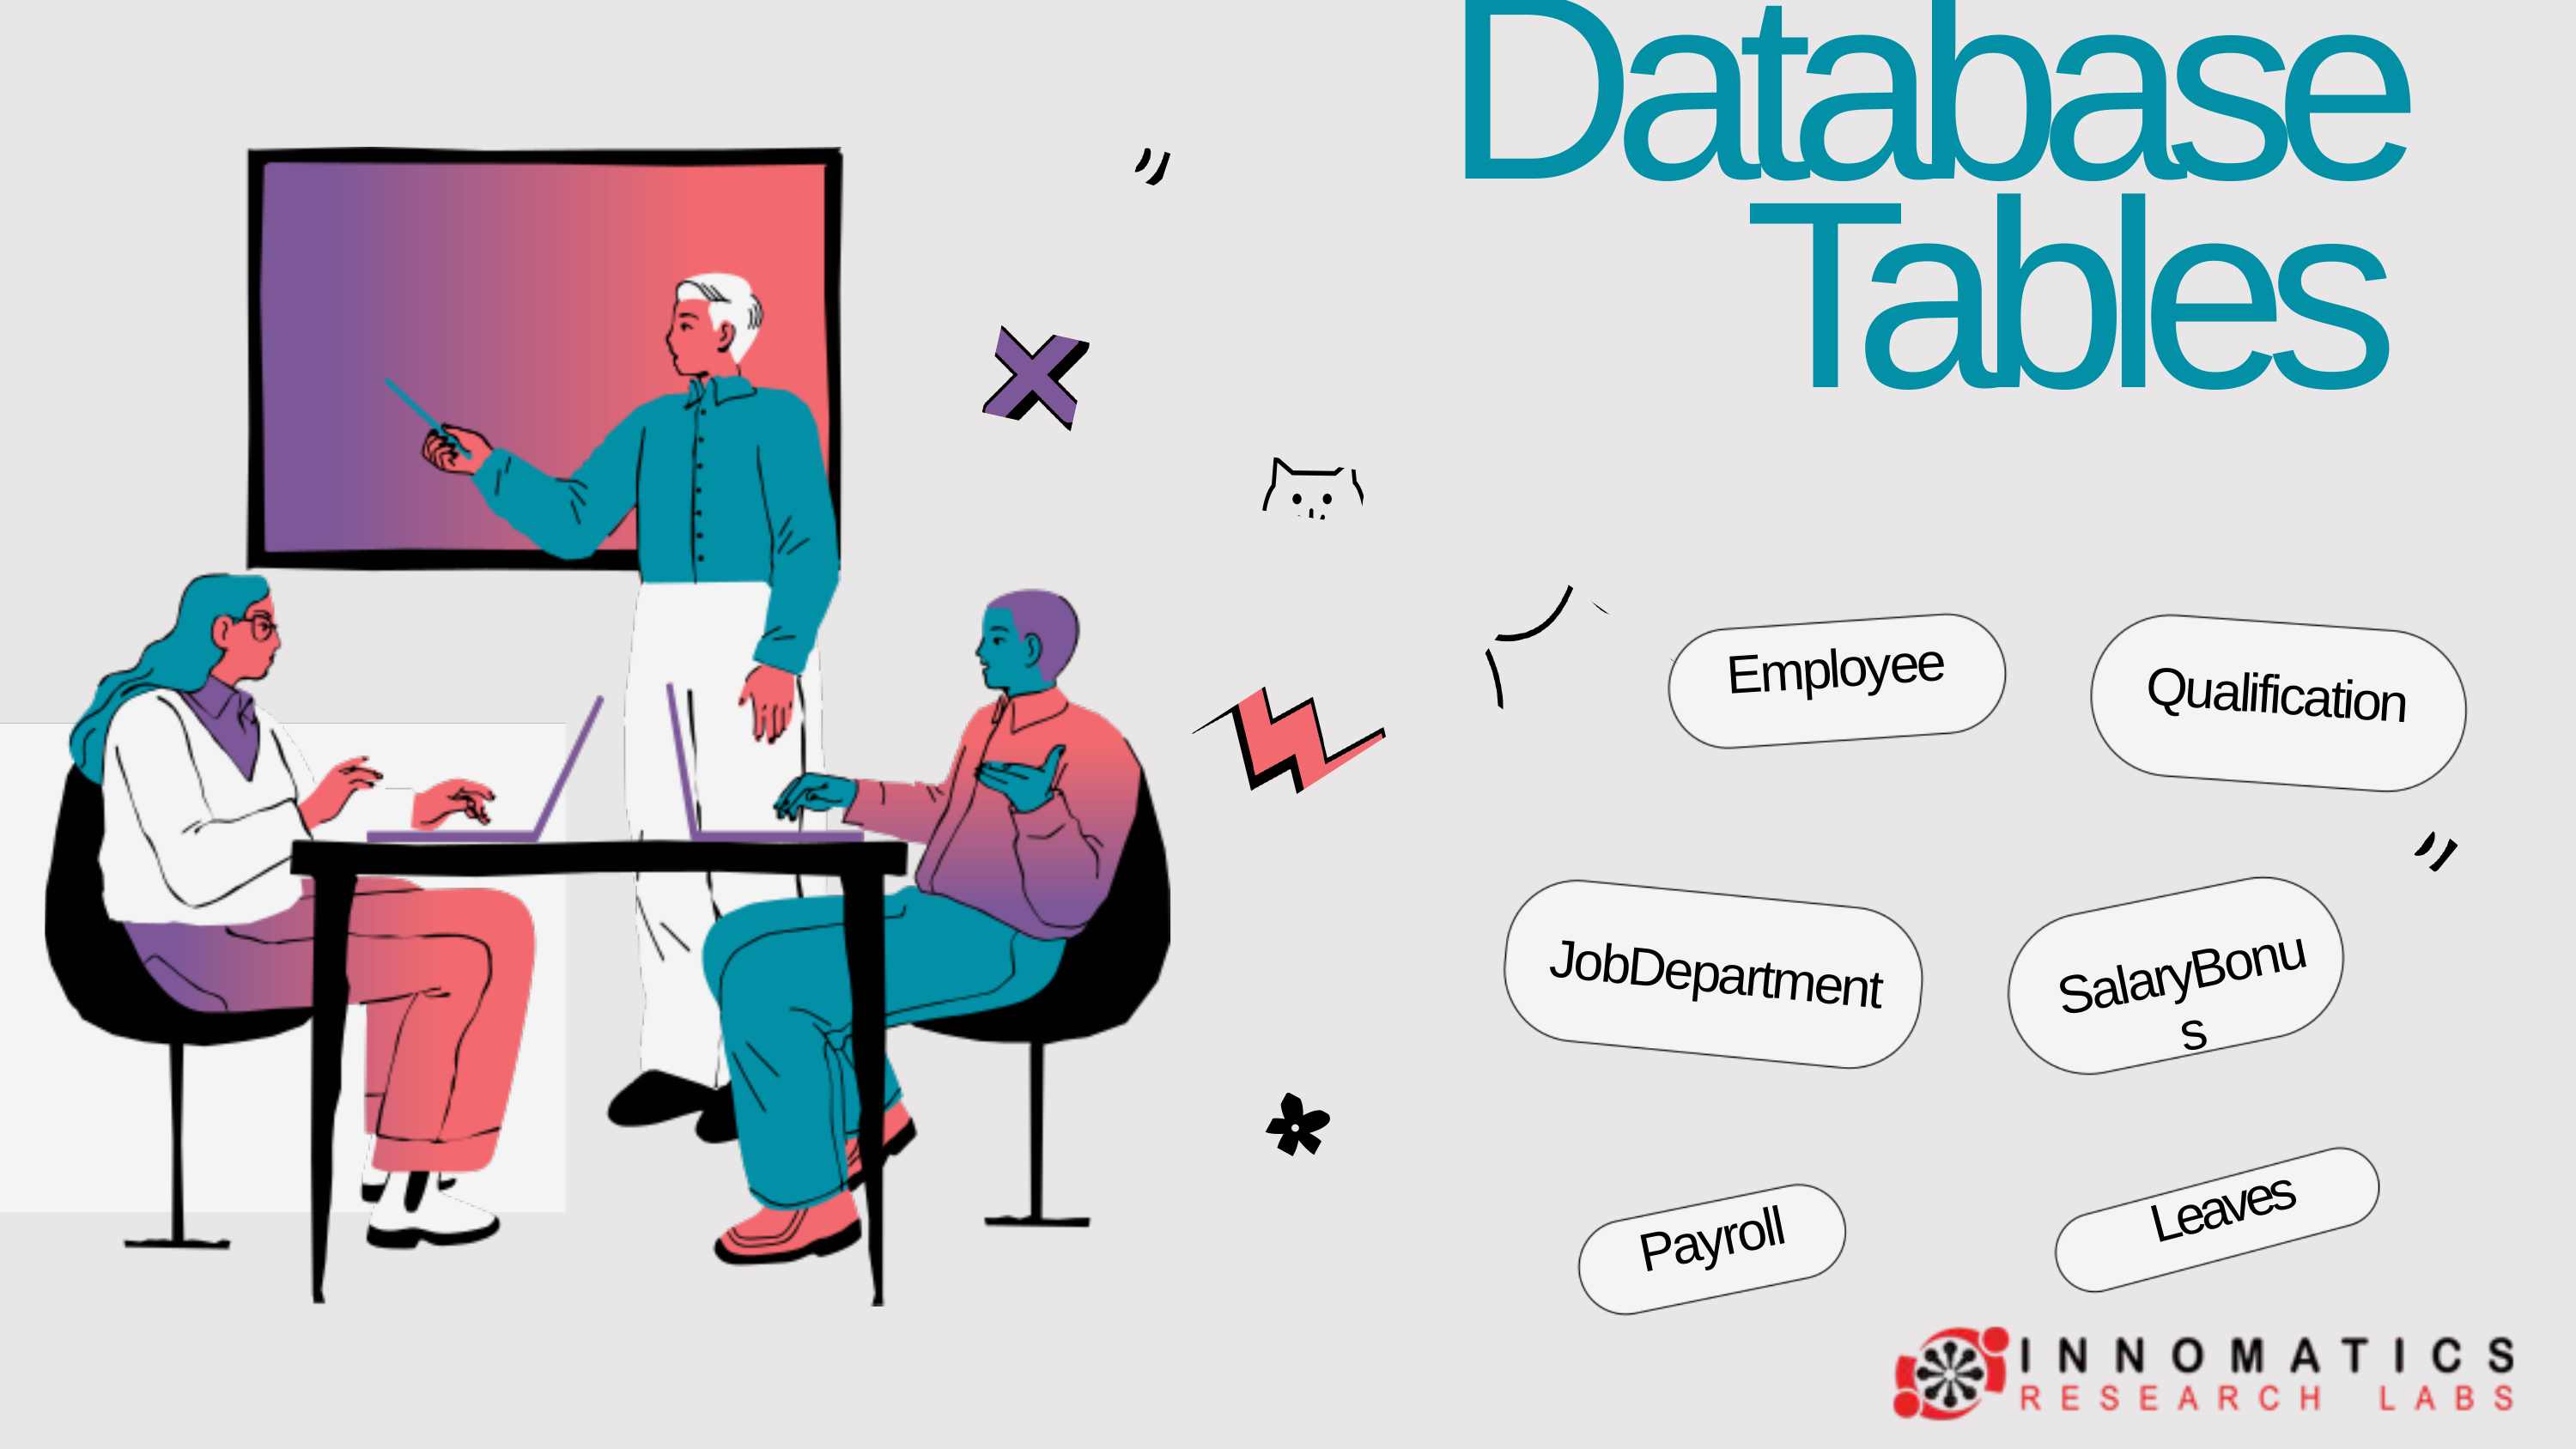

Database Tables

Employee
Qualification

SalaryBonus
JobDepartment

Leaves
Payroll